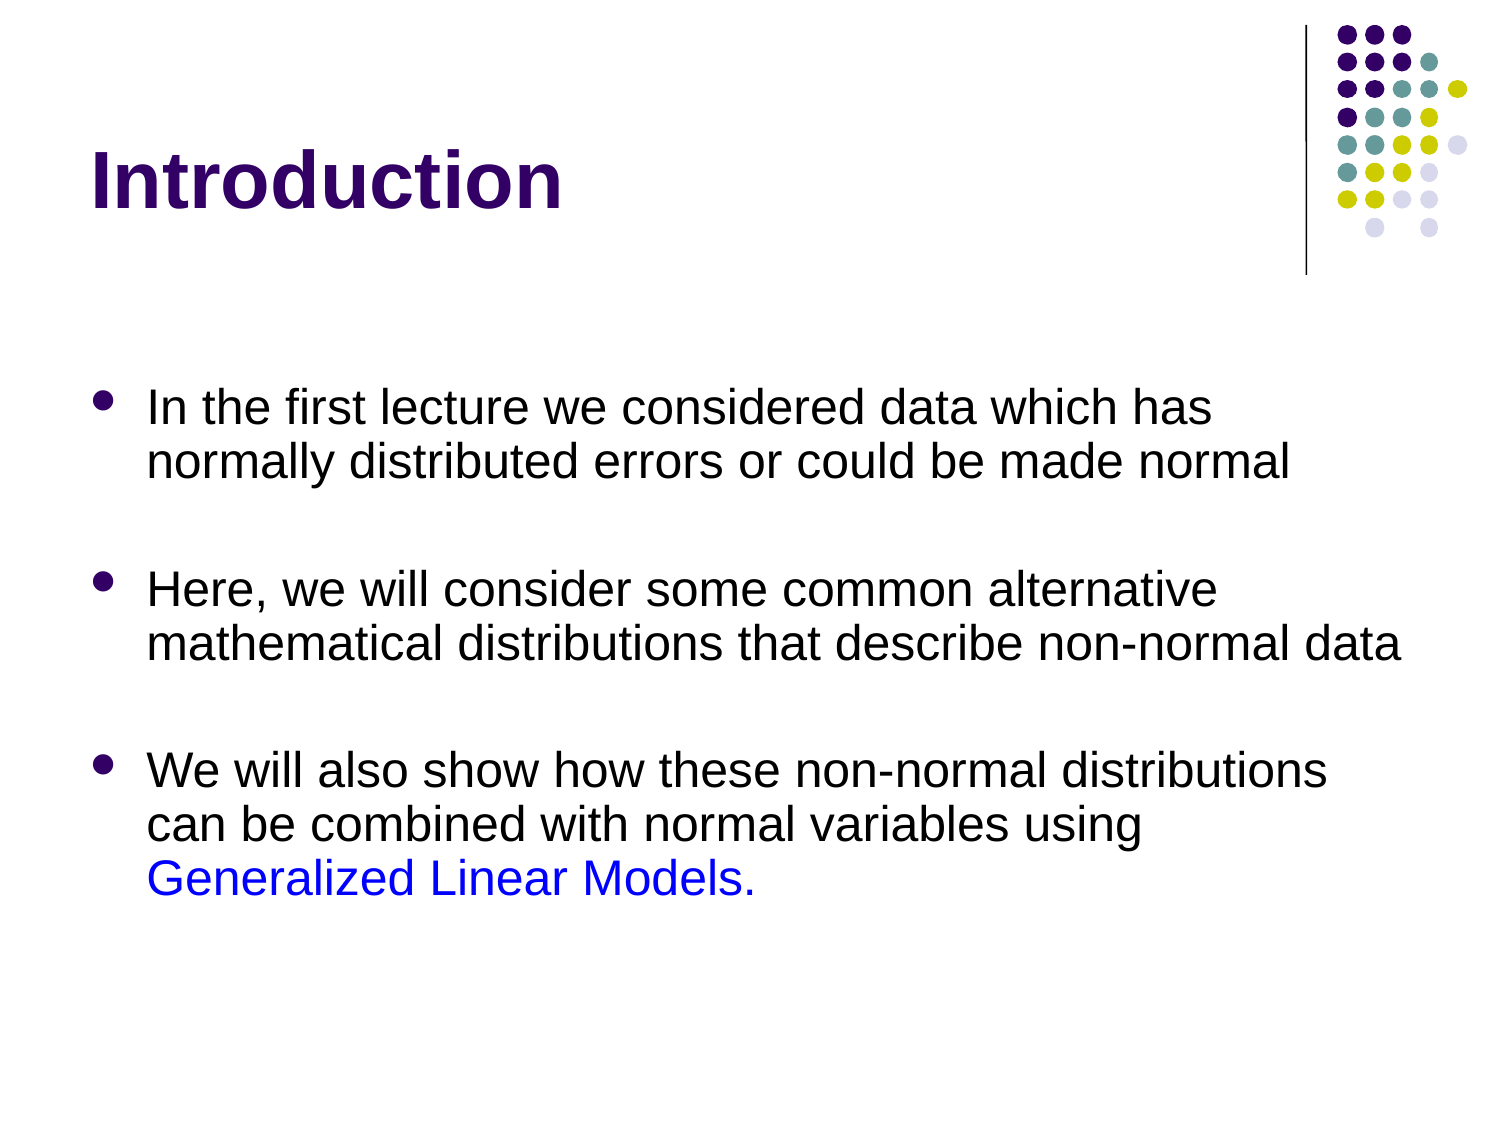

# Introduction
In the first lecture we considered data which has normally distributed errors or could be made normal

Here, we will consider some common alternative mathematical distributions that describe non-normal data

We will also show how these non-normal distributions can be combined with normal variables using Generalized Linear Models.